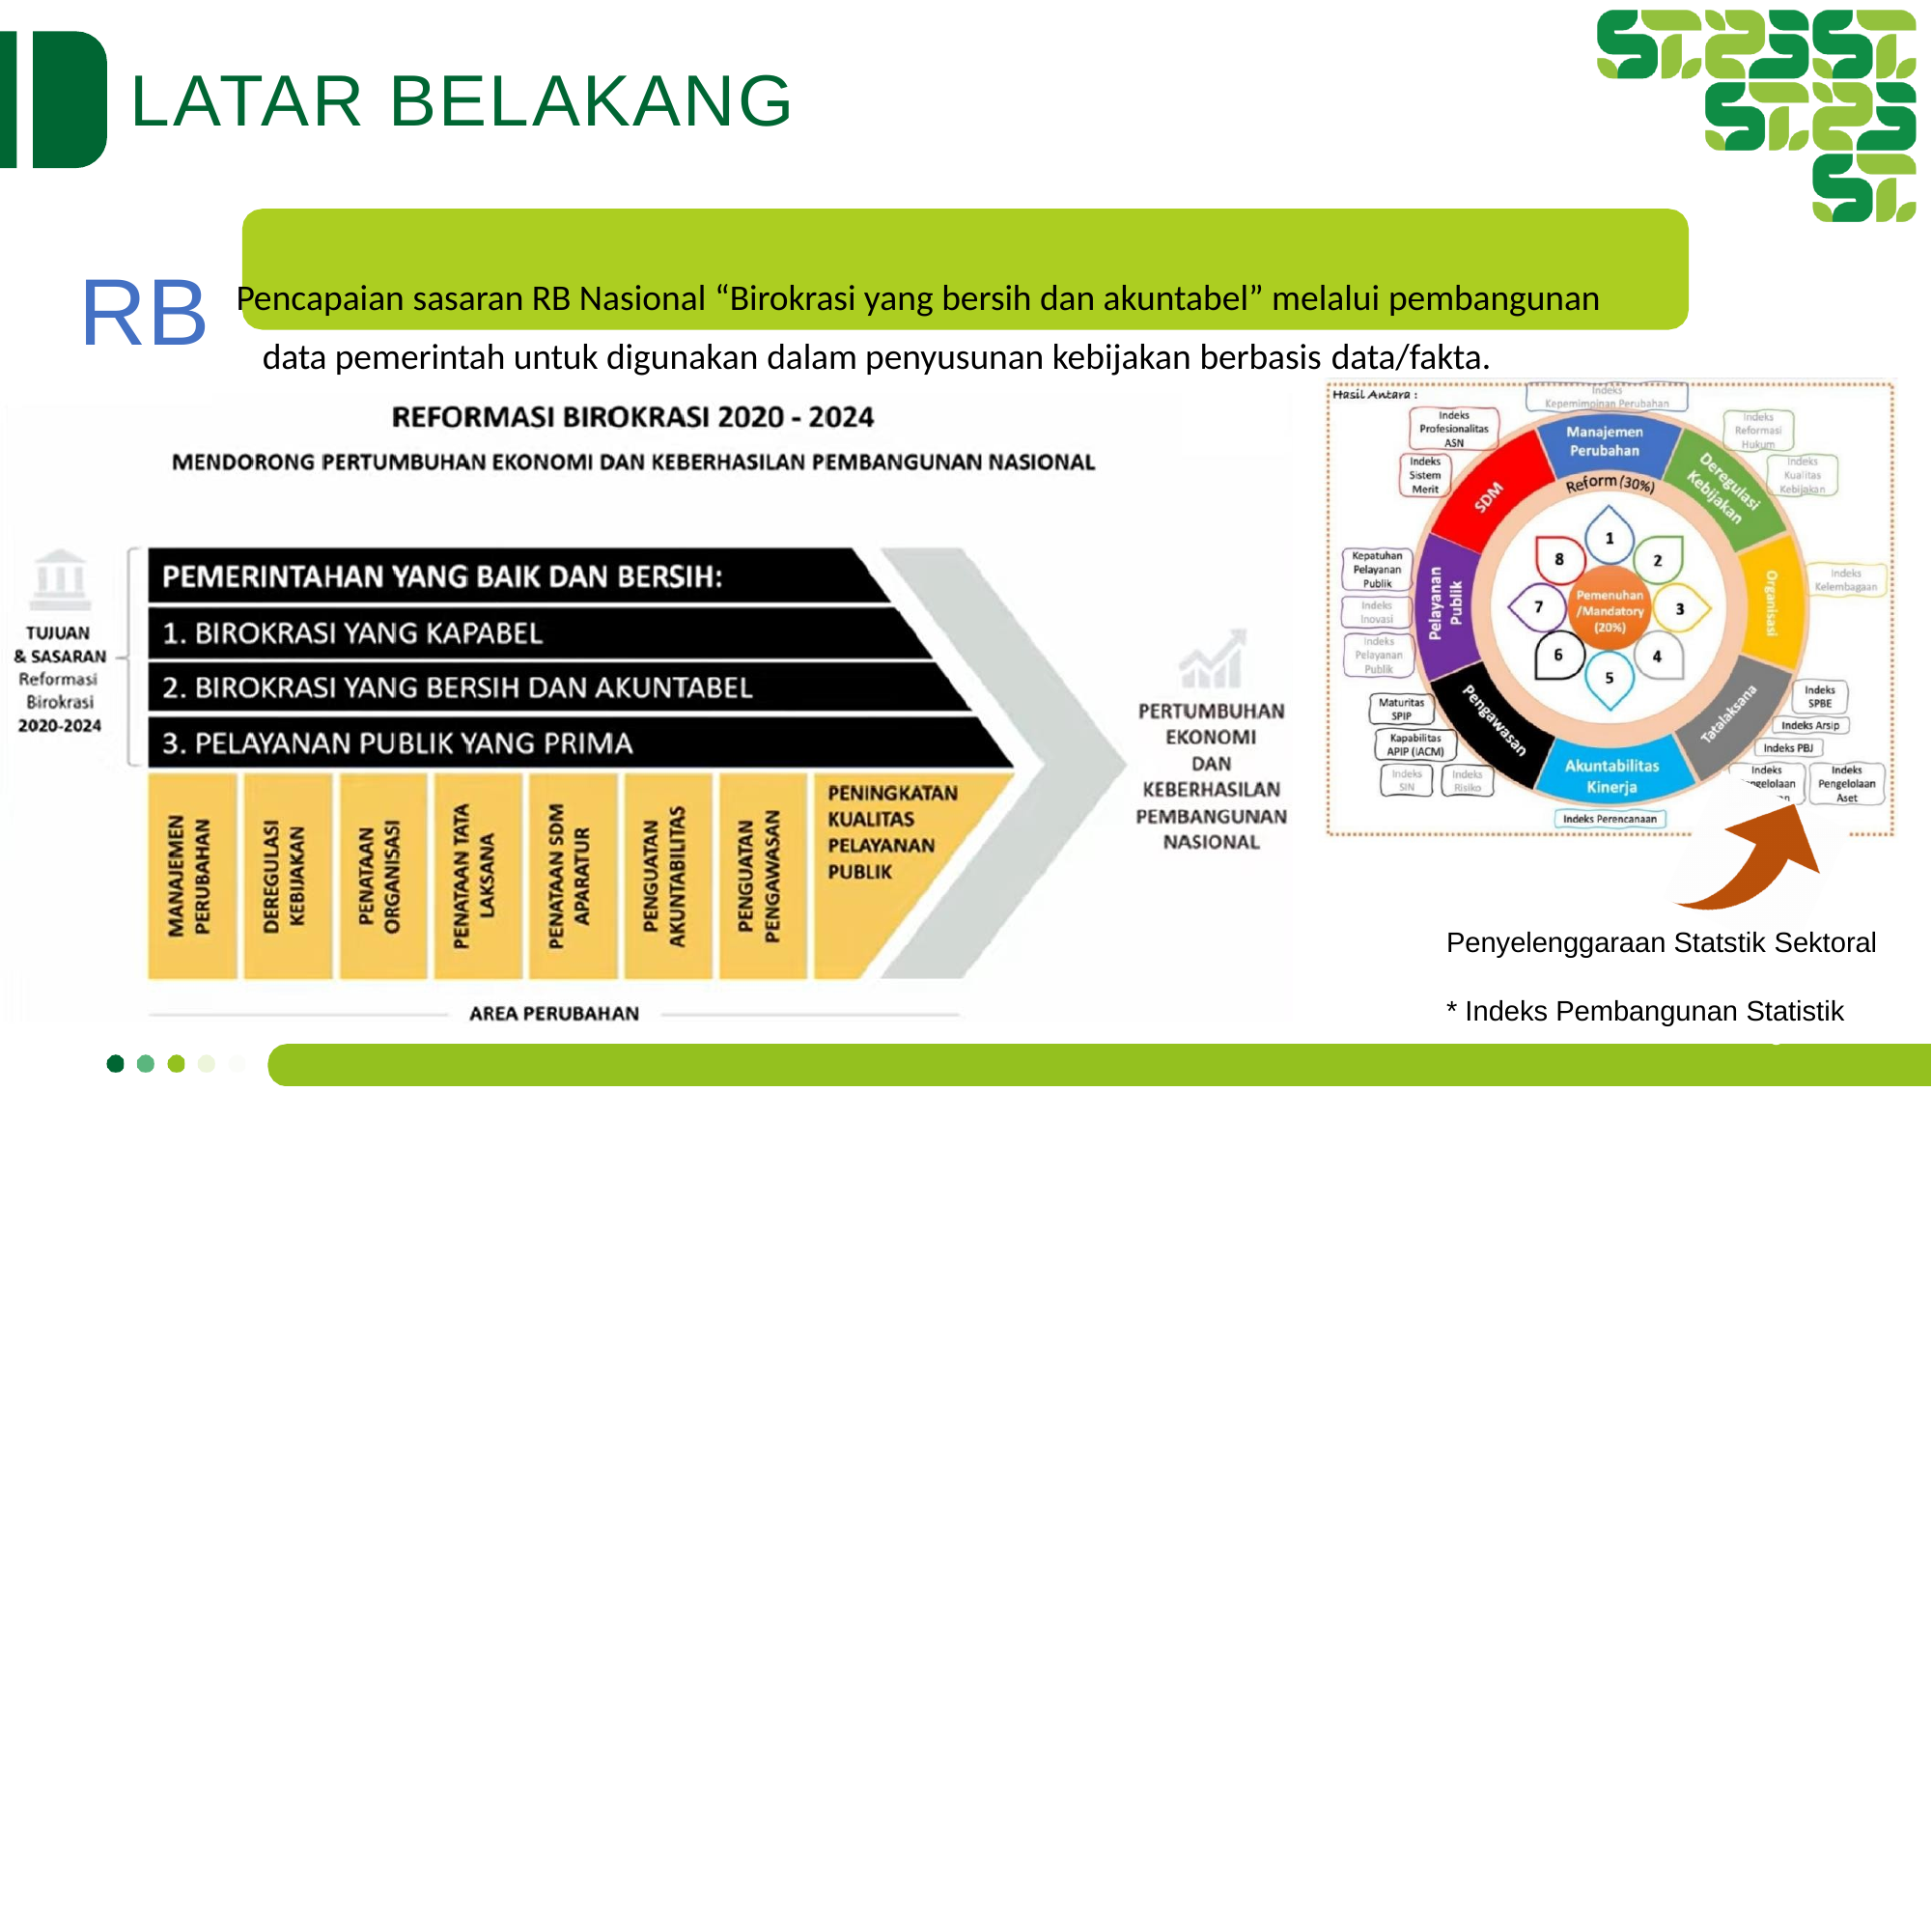

# LATAR BELAKANG

RB Pencapaian sasaran RB Nasional “Birokrasi yang bersih dan akuntabel” melalui pembangunan  data pemerintah untuk digunakan dalam penyusunan kebijakan berbasis data/fakta.

Penyelenggaraan Statstik Sektoral

* Indeks Pembangunan Statistik
8